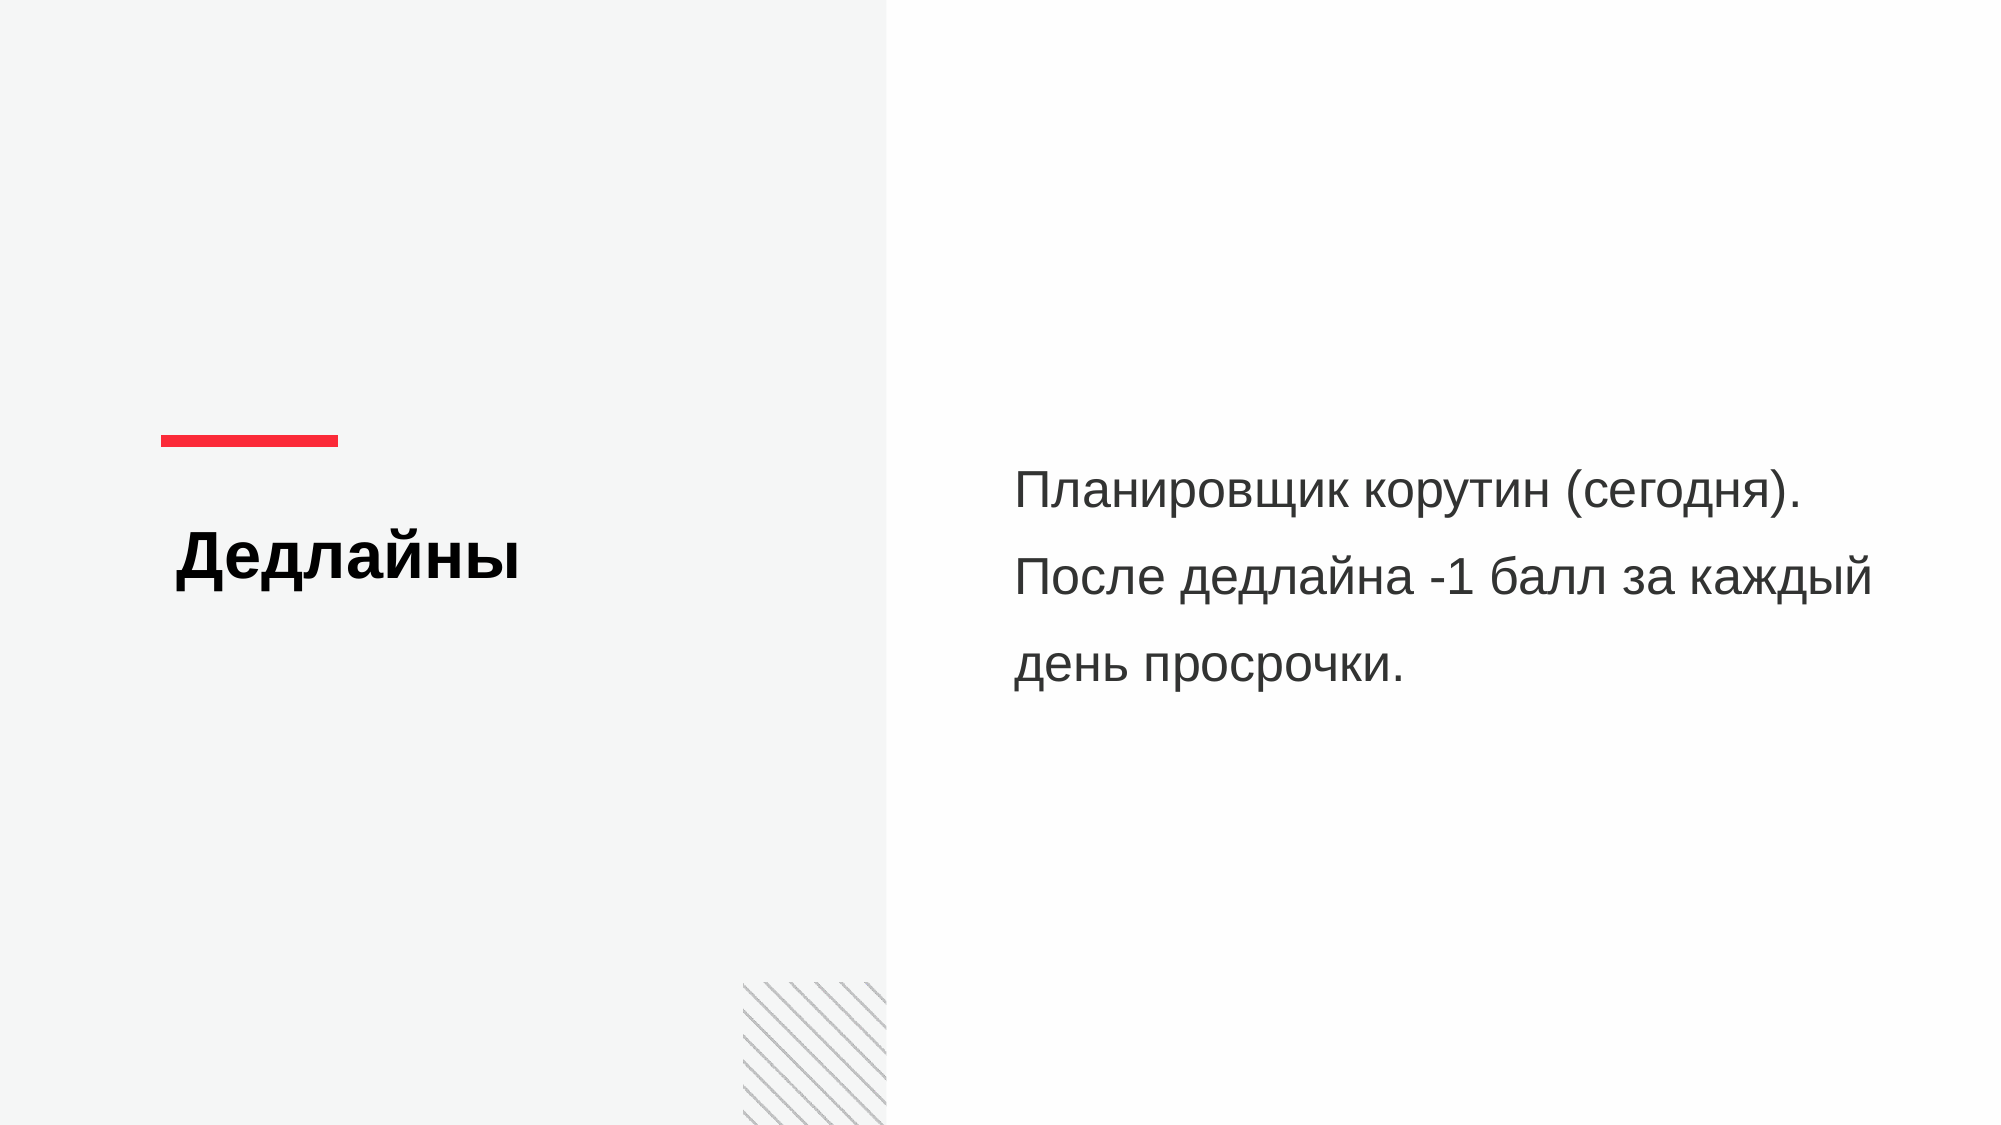

Планировщик корутин (сегодня).
После дедлайна -1 балл за каждый день просрочки.
Дедлайны